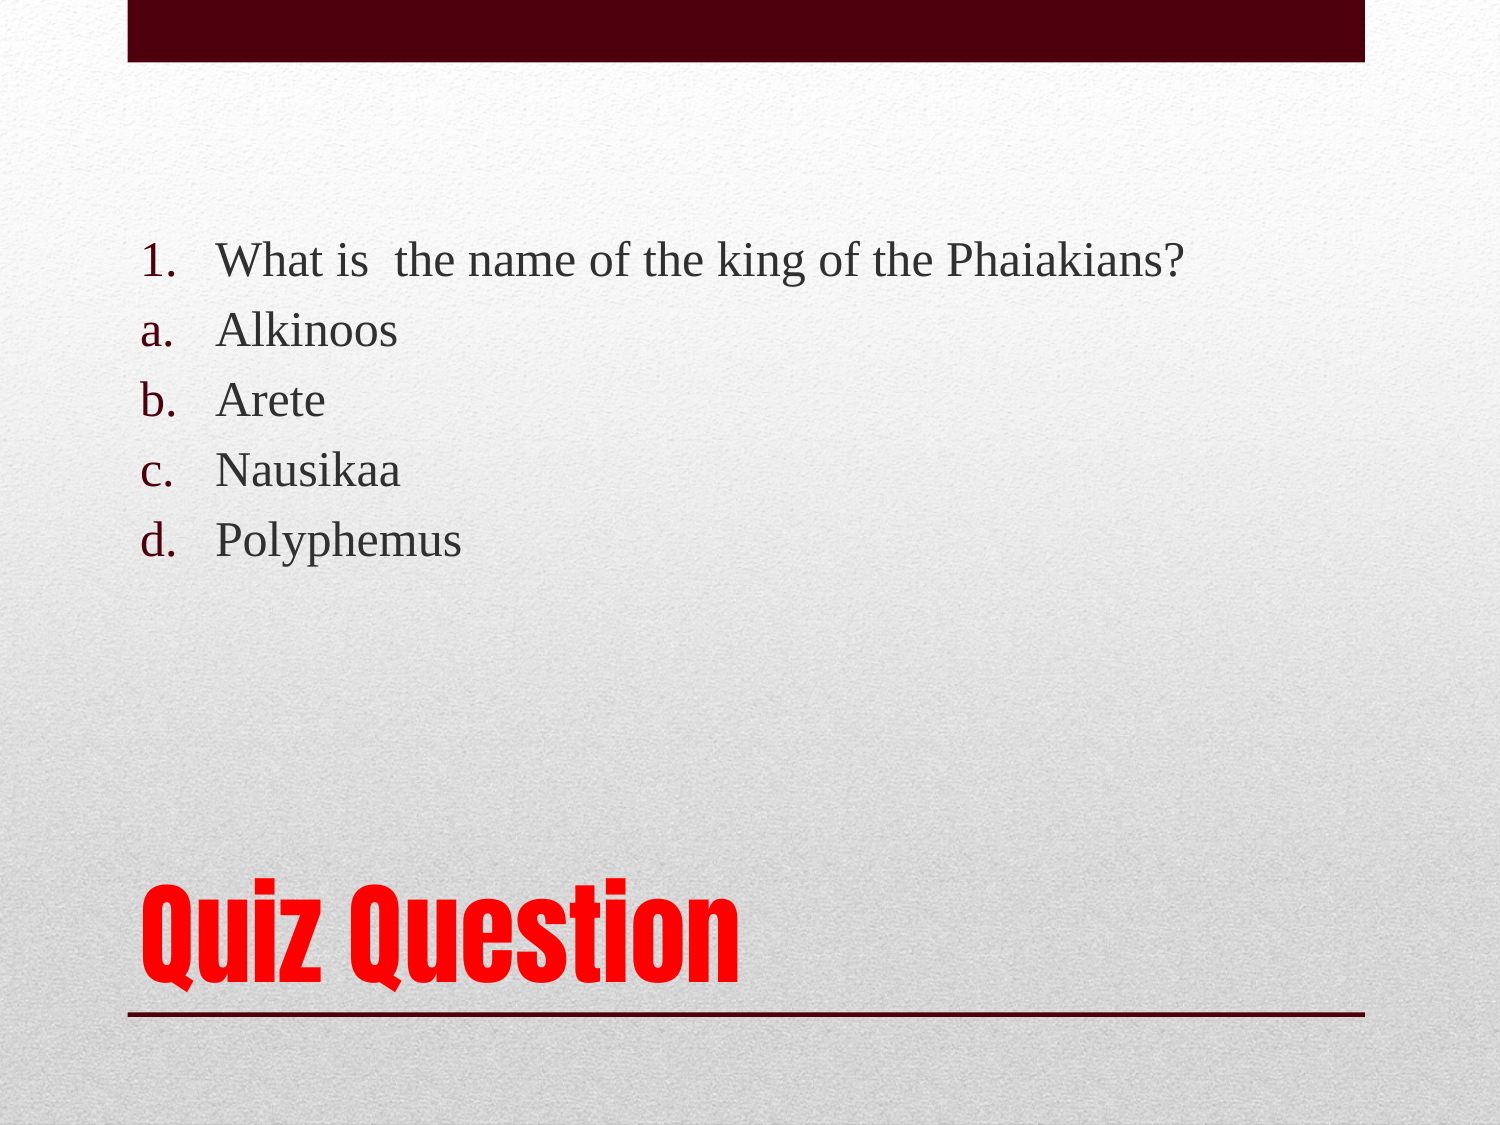

What is  the name of the king of the Phaiakians?
Alkinoos
Arete
Nausikaa
Polyphemus

# Quiz Question